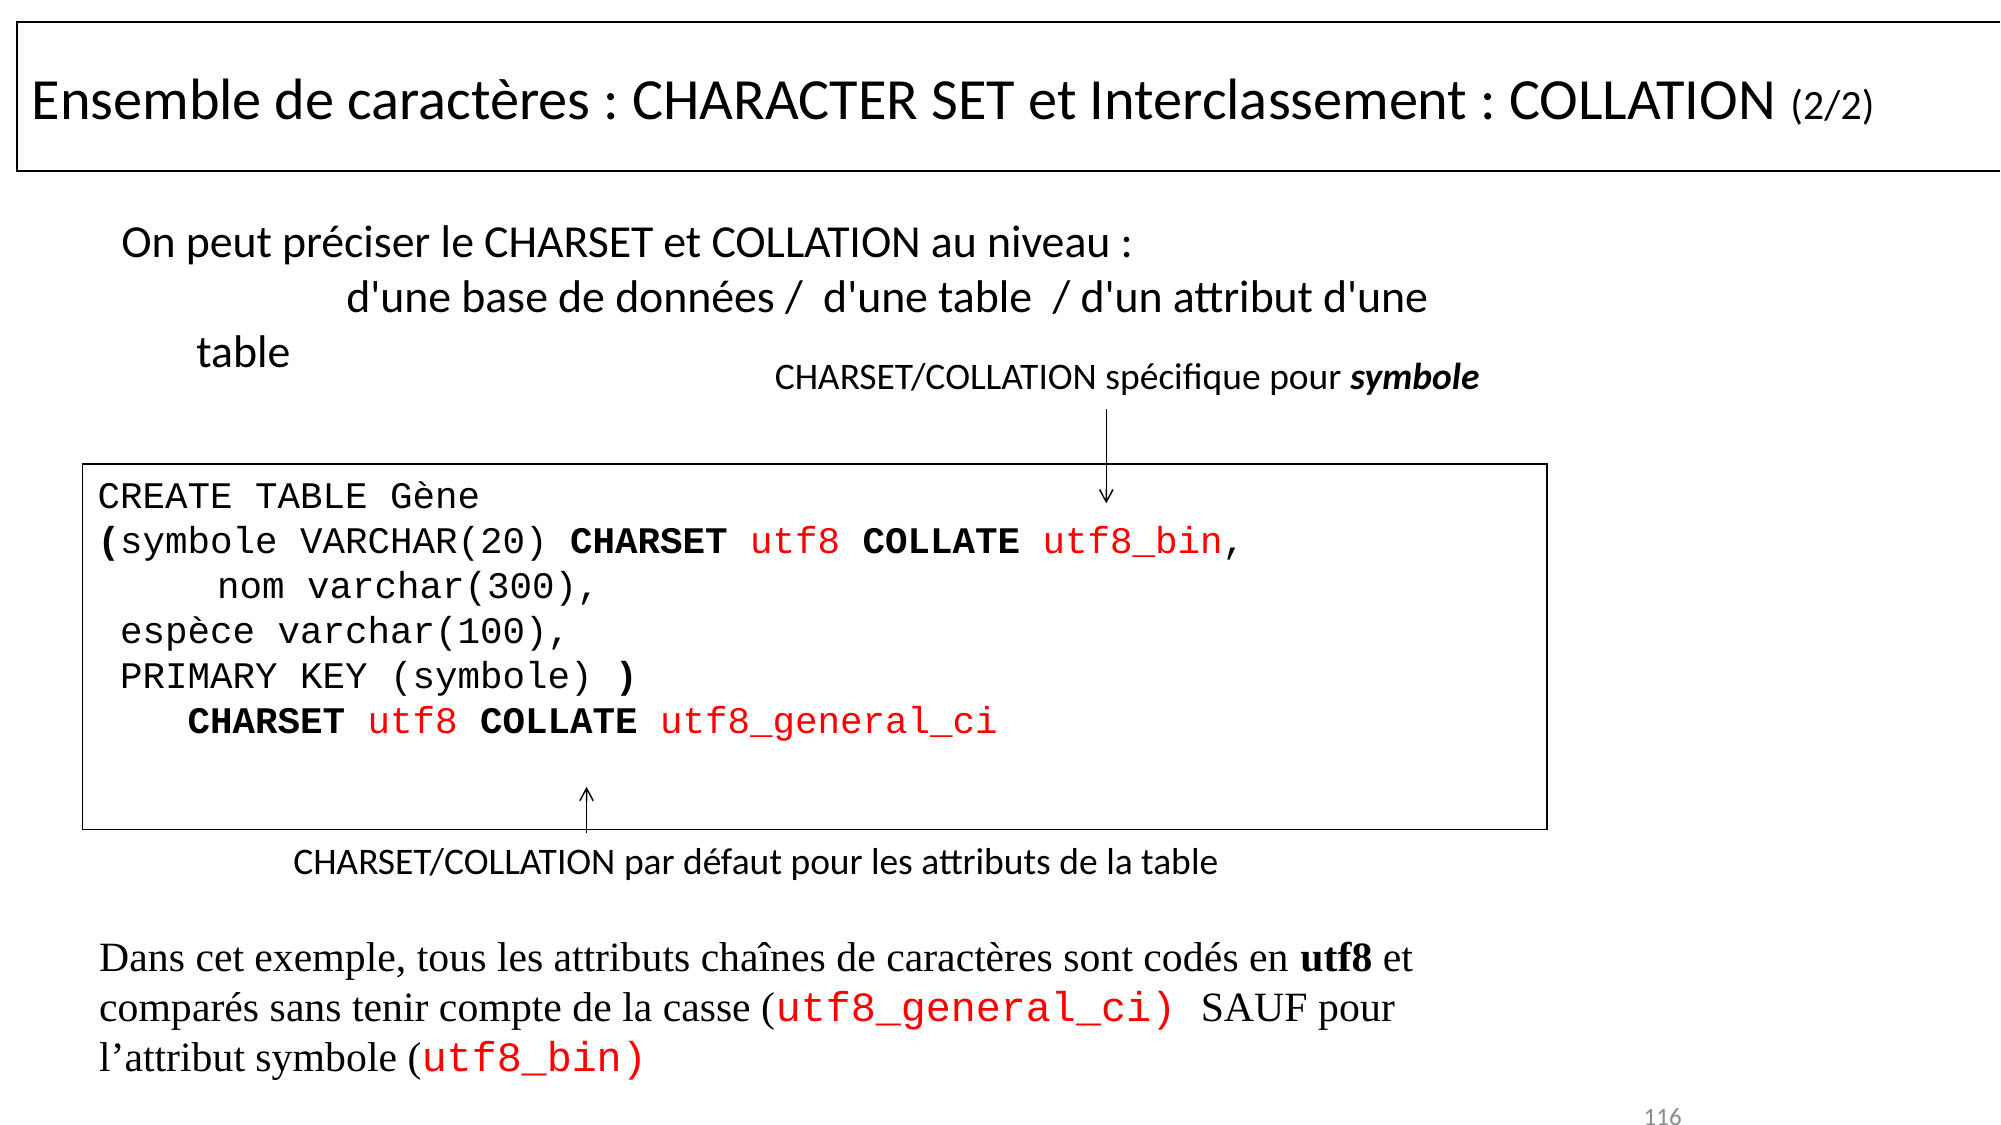

Ensemble de caractères : CHARACTER SET et Interclassement : COLLATION (2/2)
On peut préciser le CHARSET et COLLATION au niveau :
	d'une base de données /  d'une table  / d'un attribut d'une table
CHARSET/COLLATION spécifique pour symbole
CREATE TABLE Gène
(symbole VARCHAR(20) CHARSET utf8 COLLATE utf8_bin, 	              nom varchar(300),
 espèce varchar(100),
 PRIMARY KEY (symbole) )
    CHARSET utf8 COLLATE utf8_general_ci
CHARSET/COLLATION par défaut pour les attributs de la table
Dans cet exemple, tous les attributs chaînes de caractères sont codés en utf8 et comparés sans tenir compte de la casse (utf8_general_ci) SAUF pour l’attribut symbole (utf8_bin)
116